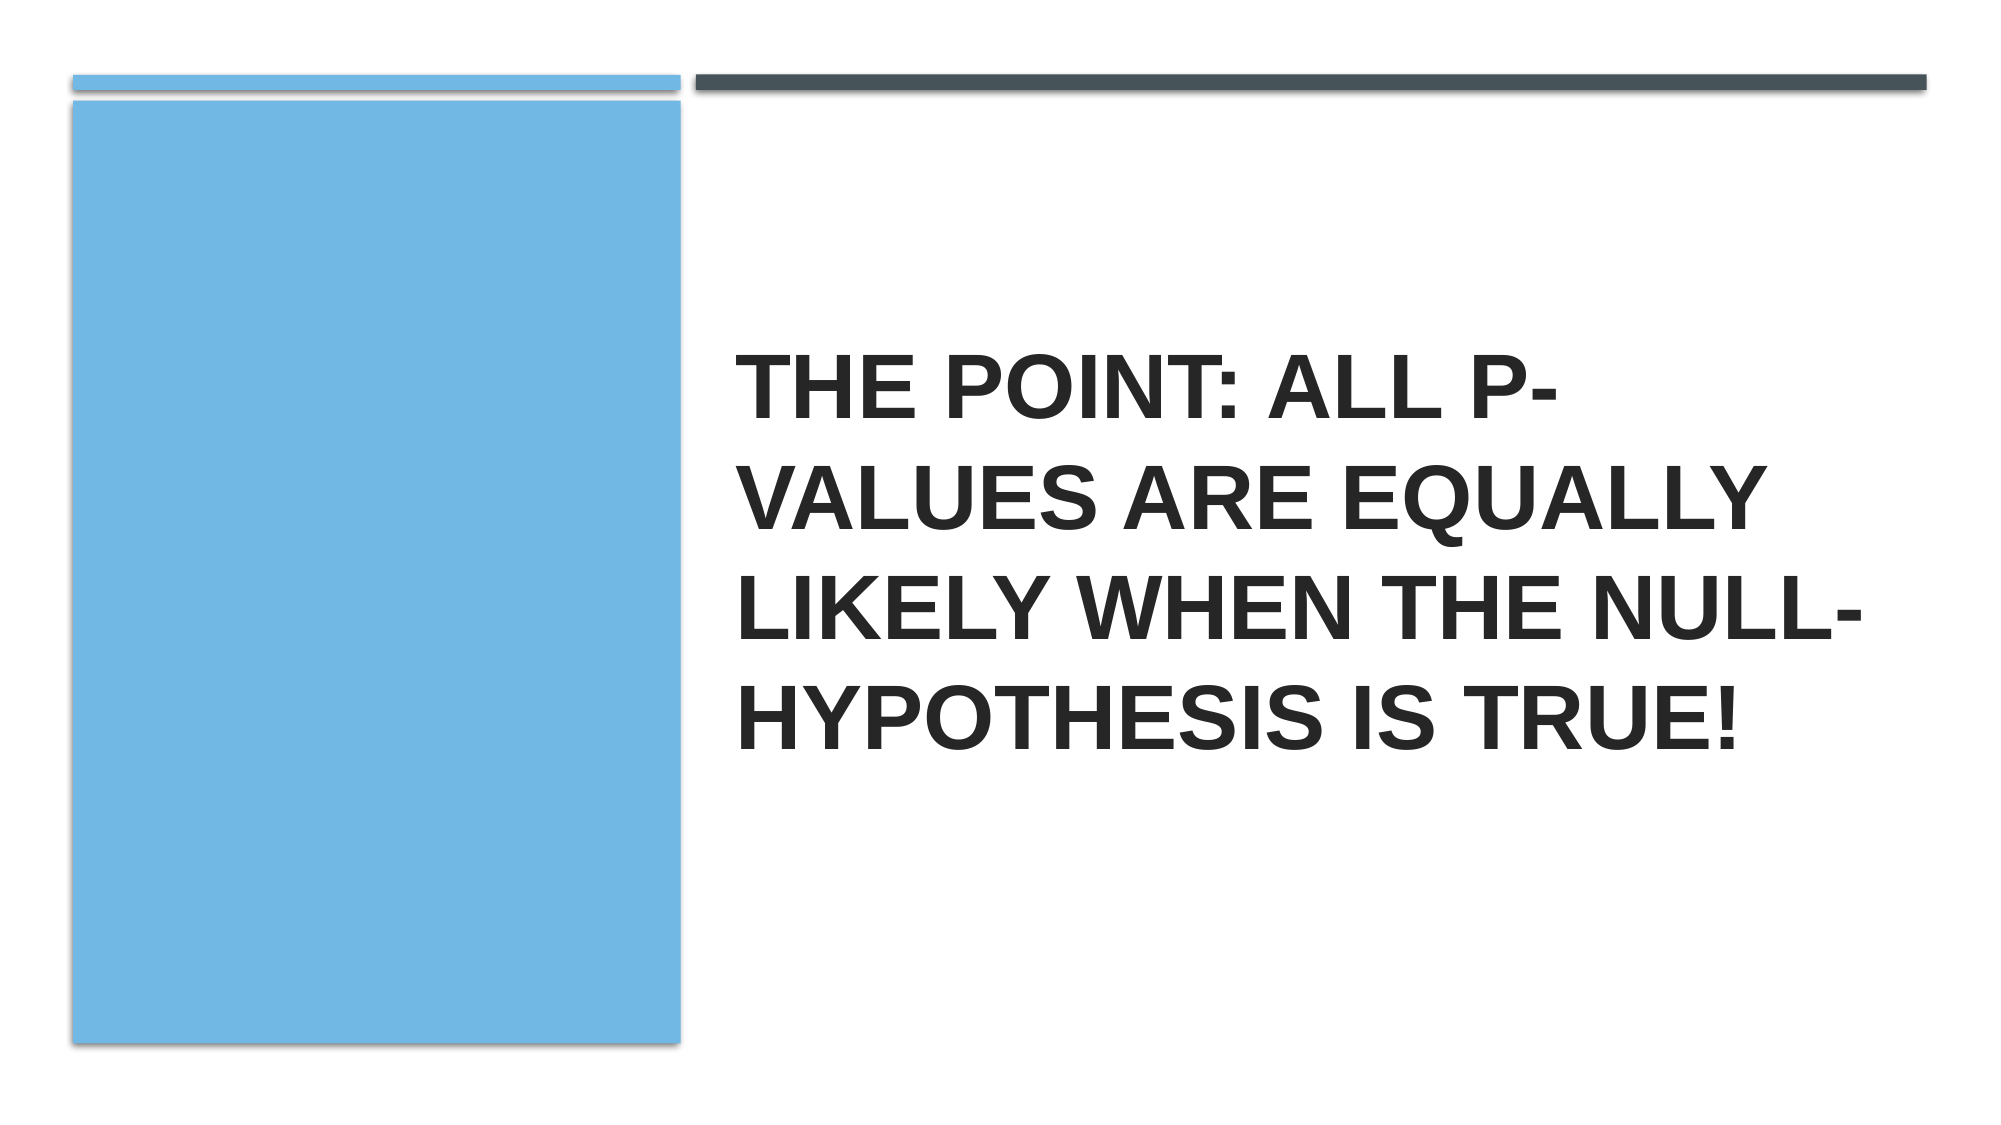

# The Point: All p-values are equally likely when the null-hypothesis is true!